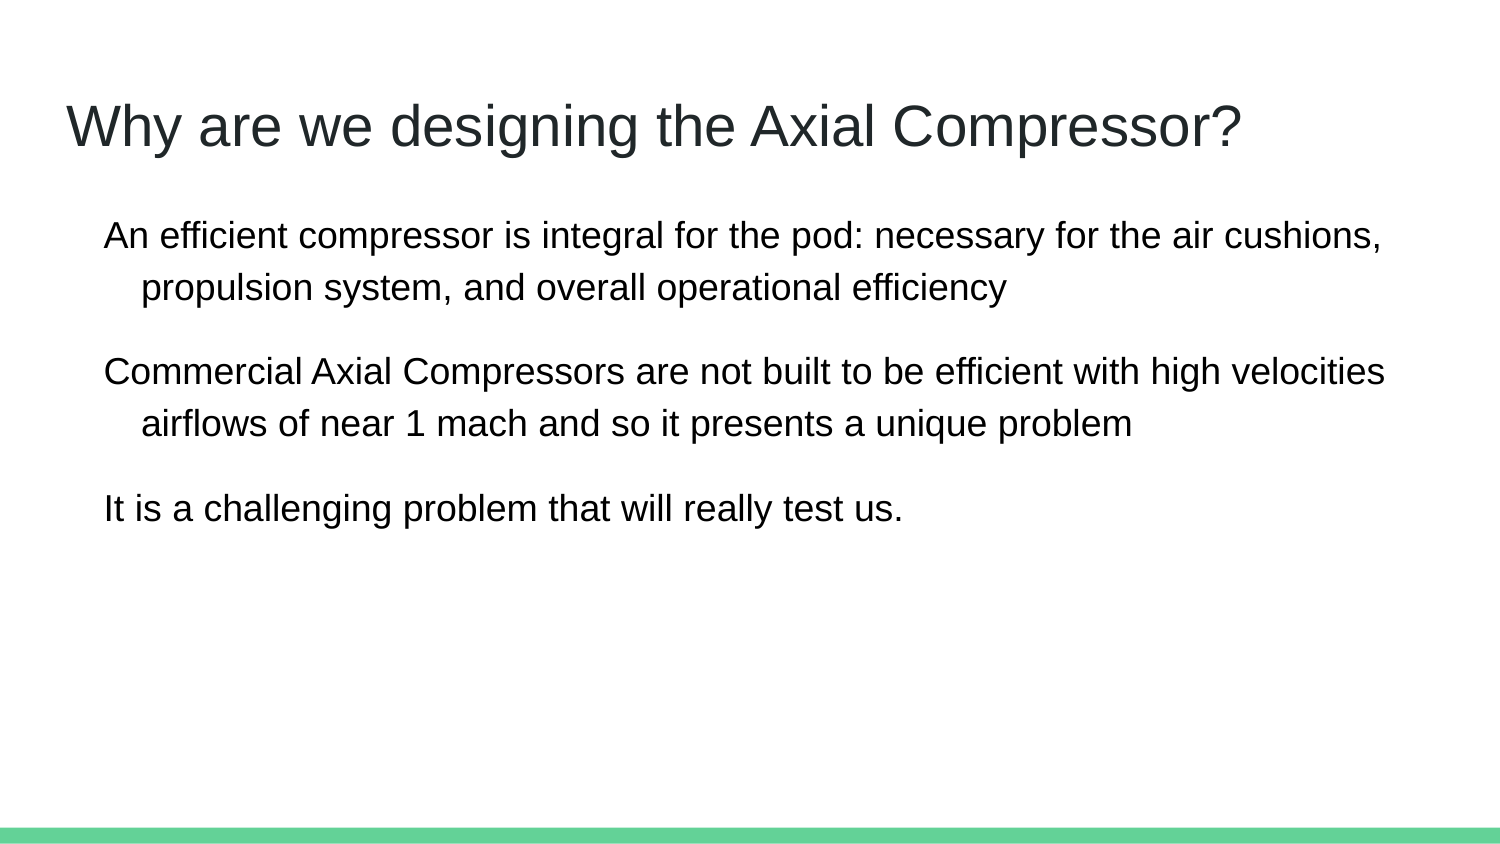

# Why are we designing the Axial Compressor?
An efficient compressor is integral for the pod: necessary for the air cushions, propulsion system, and overall operational efficiency
Commercial Axial Compressors are not built to be efficient with high velocities airflows of near 1 mach and so it presents a unique problem
It is a challenging problem that will really test us.